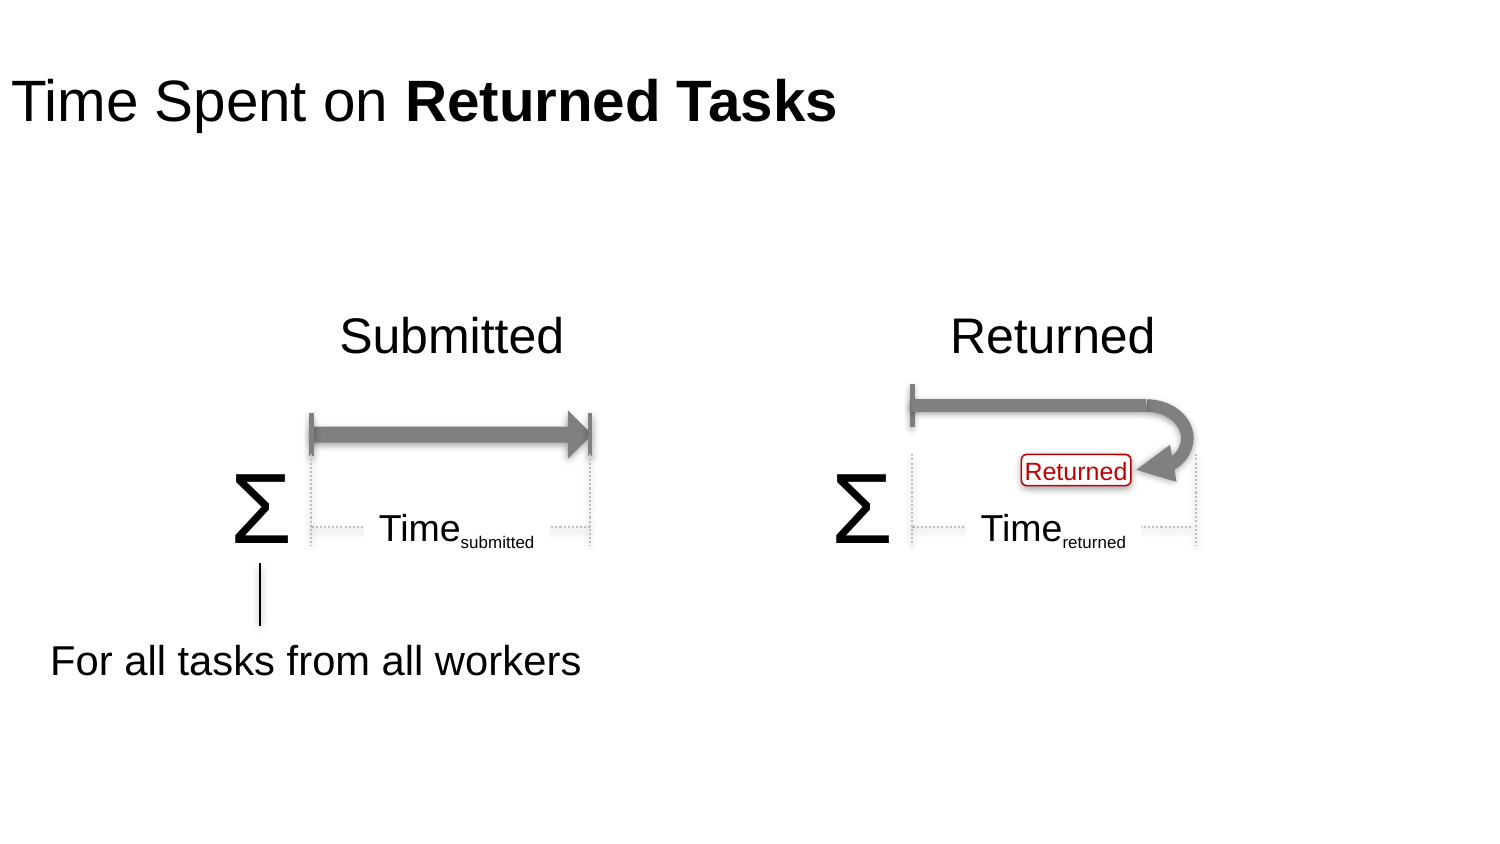

Time Spent on Returned Tasks
Submitted
Returned

Returned

Σ
Σ
Timereturned
Timesubmitted
For all tasks from all workers